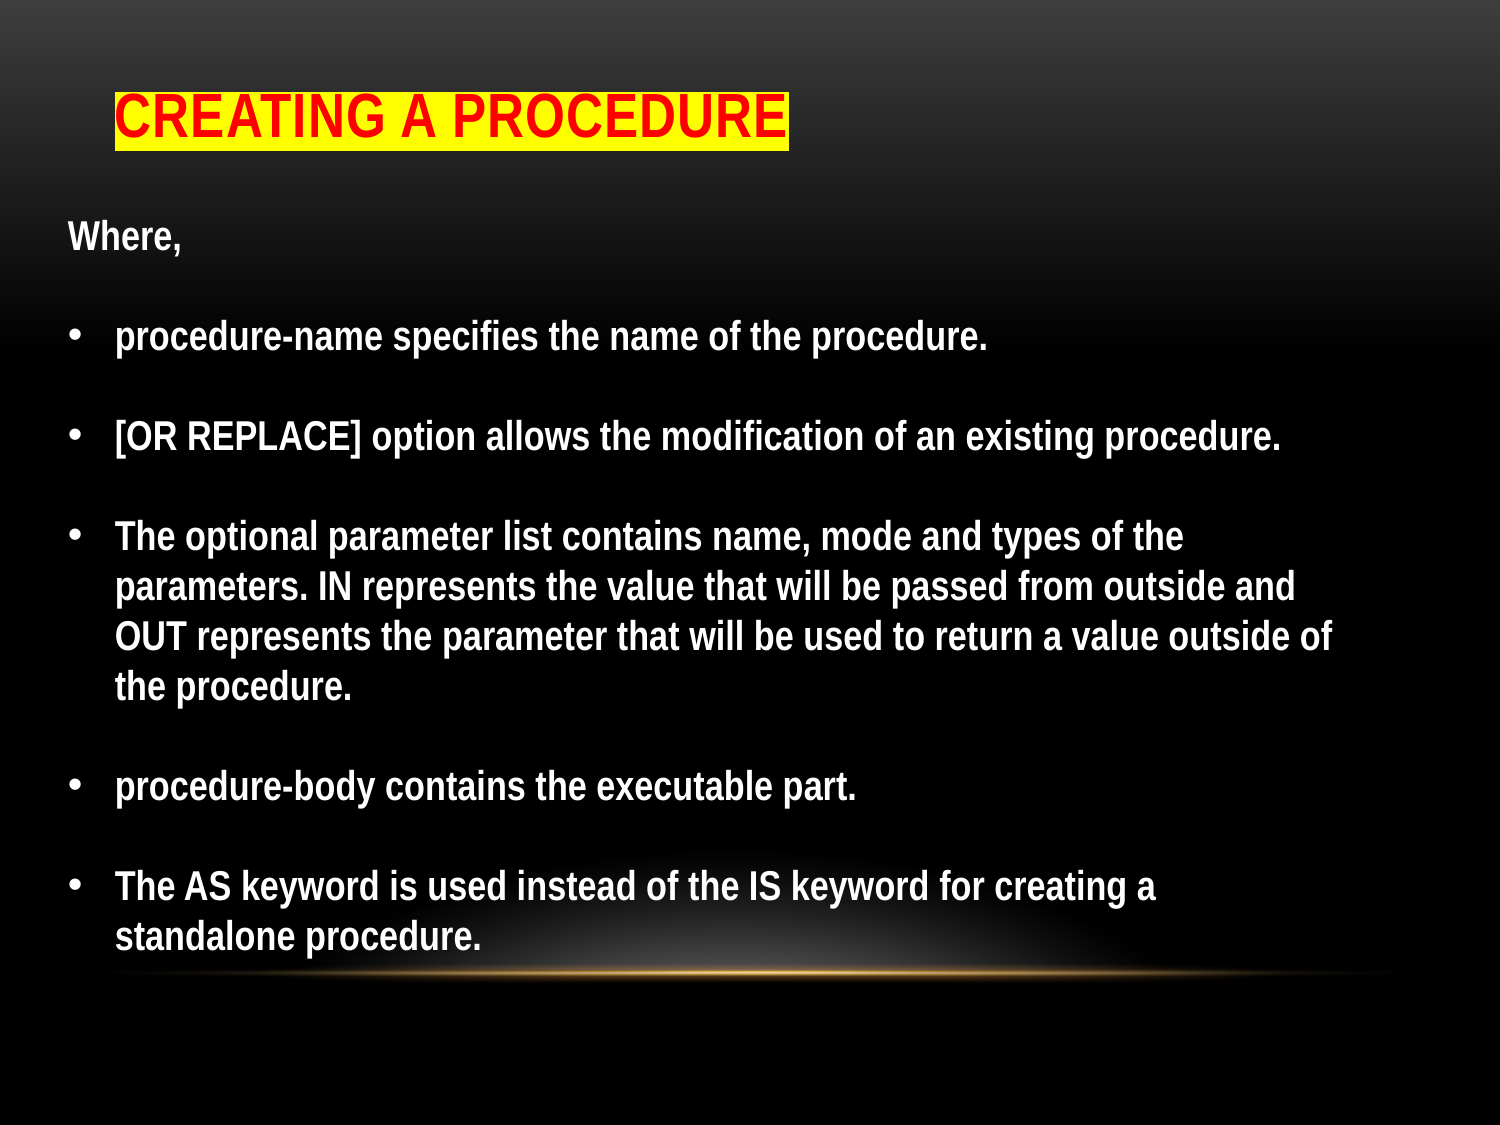

# Creating a Procedure
Where,

procedure-name specifies the name of the procedure.

[OR REPLACE] option allows the modification of an existing procedure.

The optional parameter list contains name, mode and types of the parameters. IN represents the value that will be passed from outside and OUT represents the parameter that will be used to return a value outside of the procedure.

procedure-body contains the executable part.

The AS keyword is used instead of the IS keyword for creating a standalone procedure.